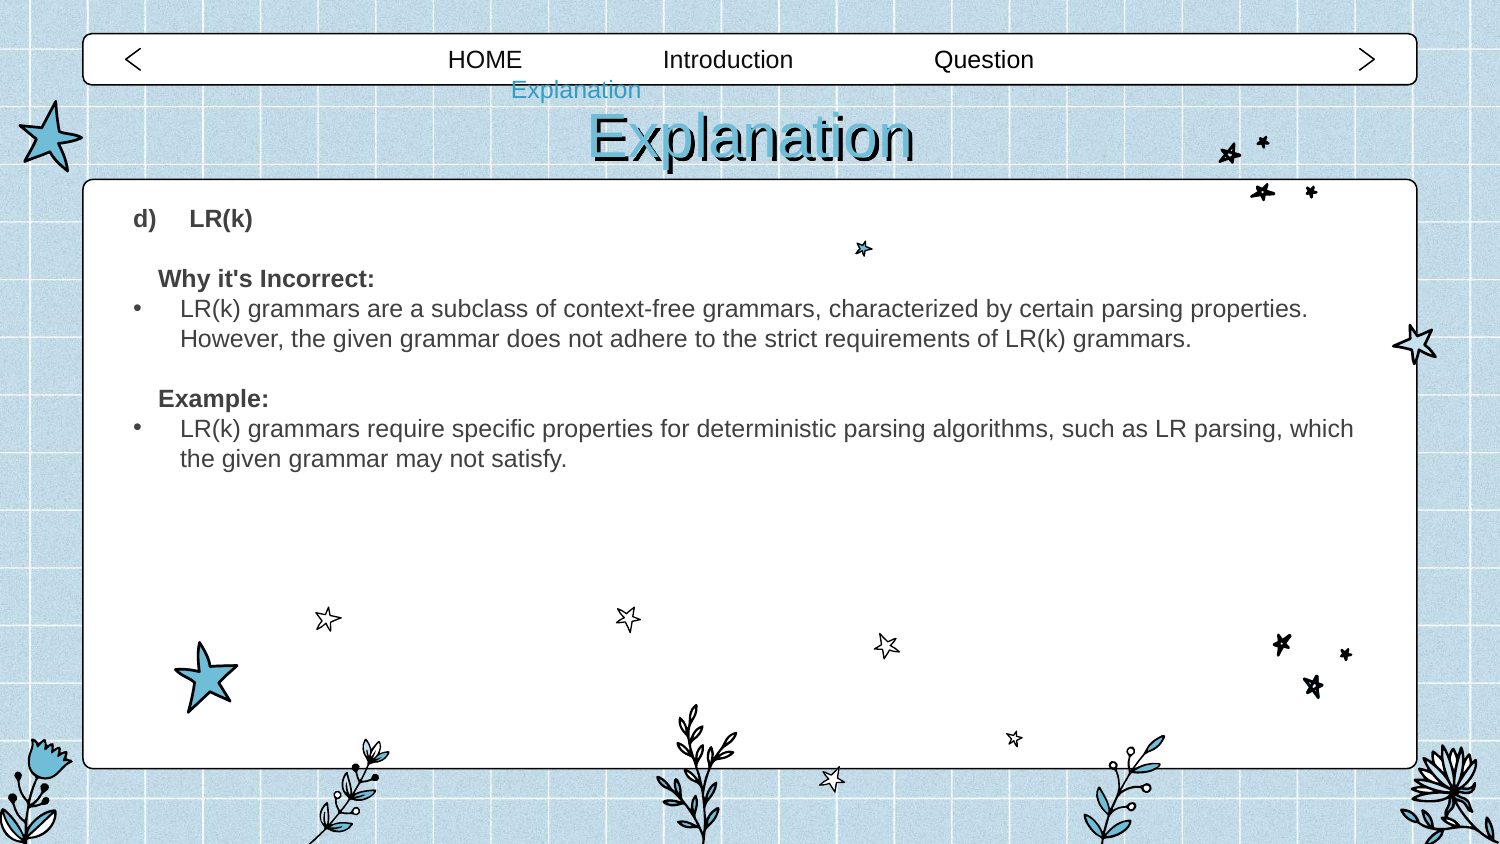

HOME                    Introduction                    Question                    Explanation

# Explanation

LR(k)

Why it's Incorrect:
LR(k) grammars are a subclass of context-free grammars, characterized by certain parsing properties. However, the given grammar does not adhere to the strict requirements of LR(k) grammars.

Example:
LR(k) grammars require specific properties for deterministic parsing algorithms, such as LR parsing, which the given grammar may not satisfy.